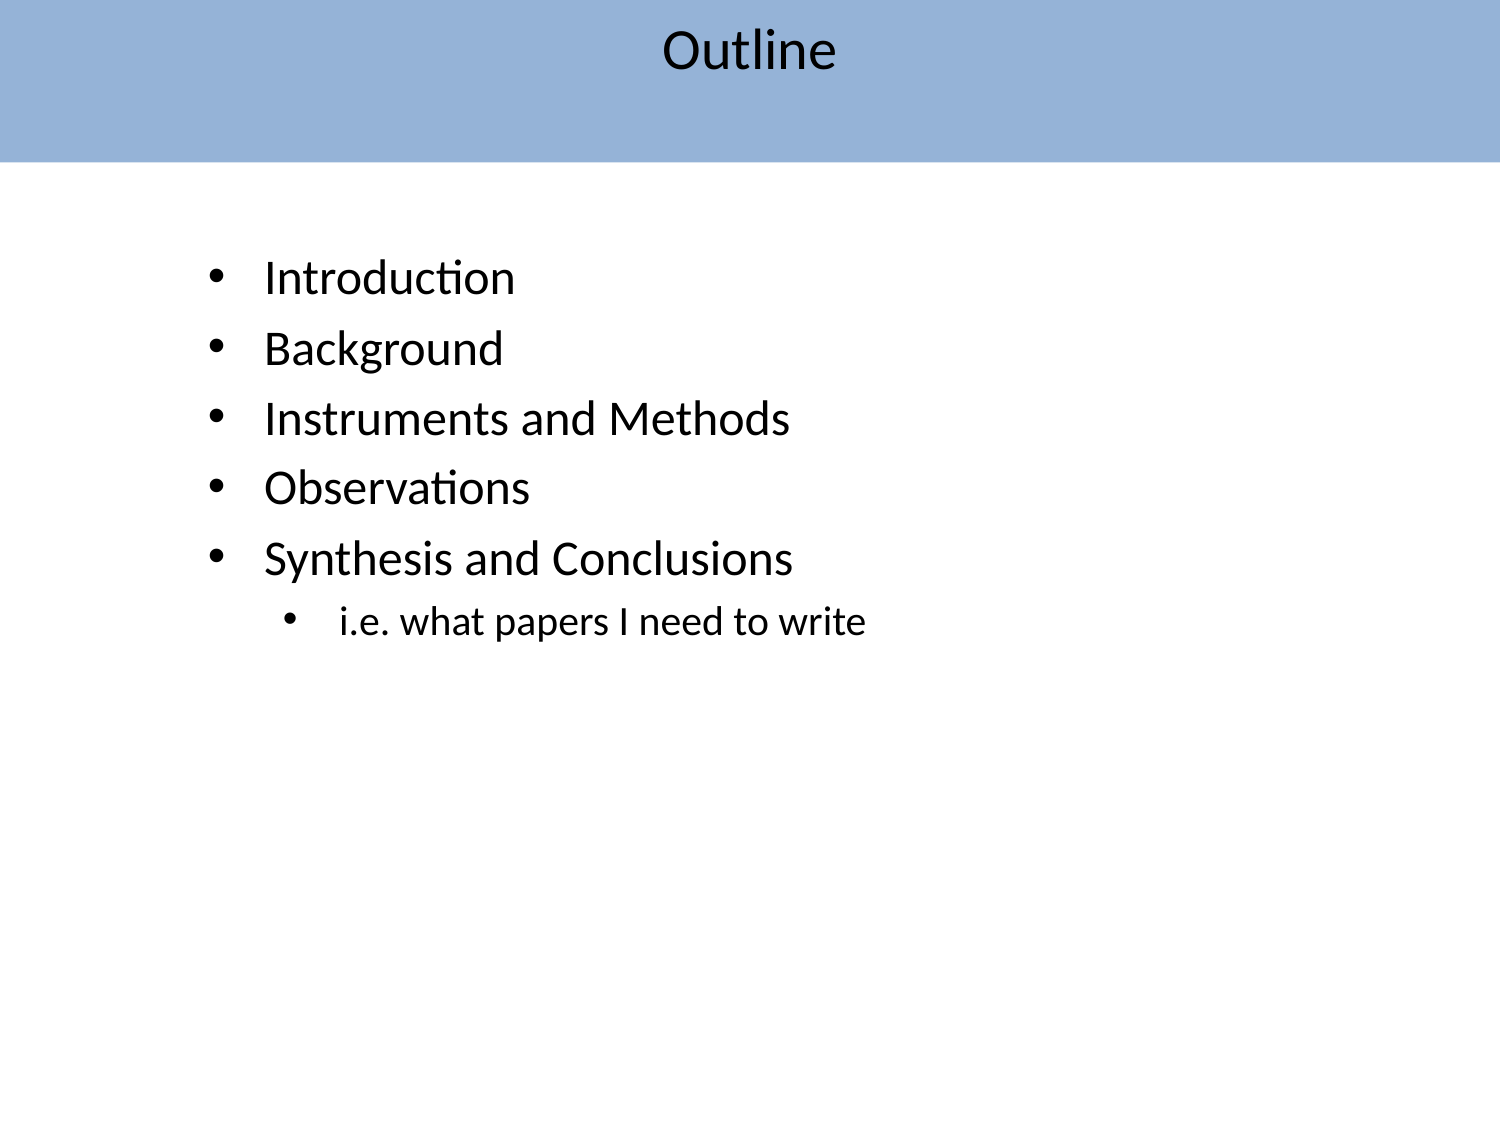

# Outline
Introduction
Background
Instruments and Methods
Observations
Synthesis and Conclusions
i.e. what papers I need to write